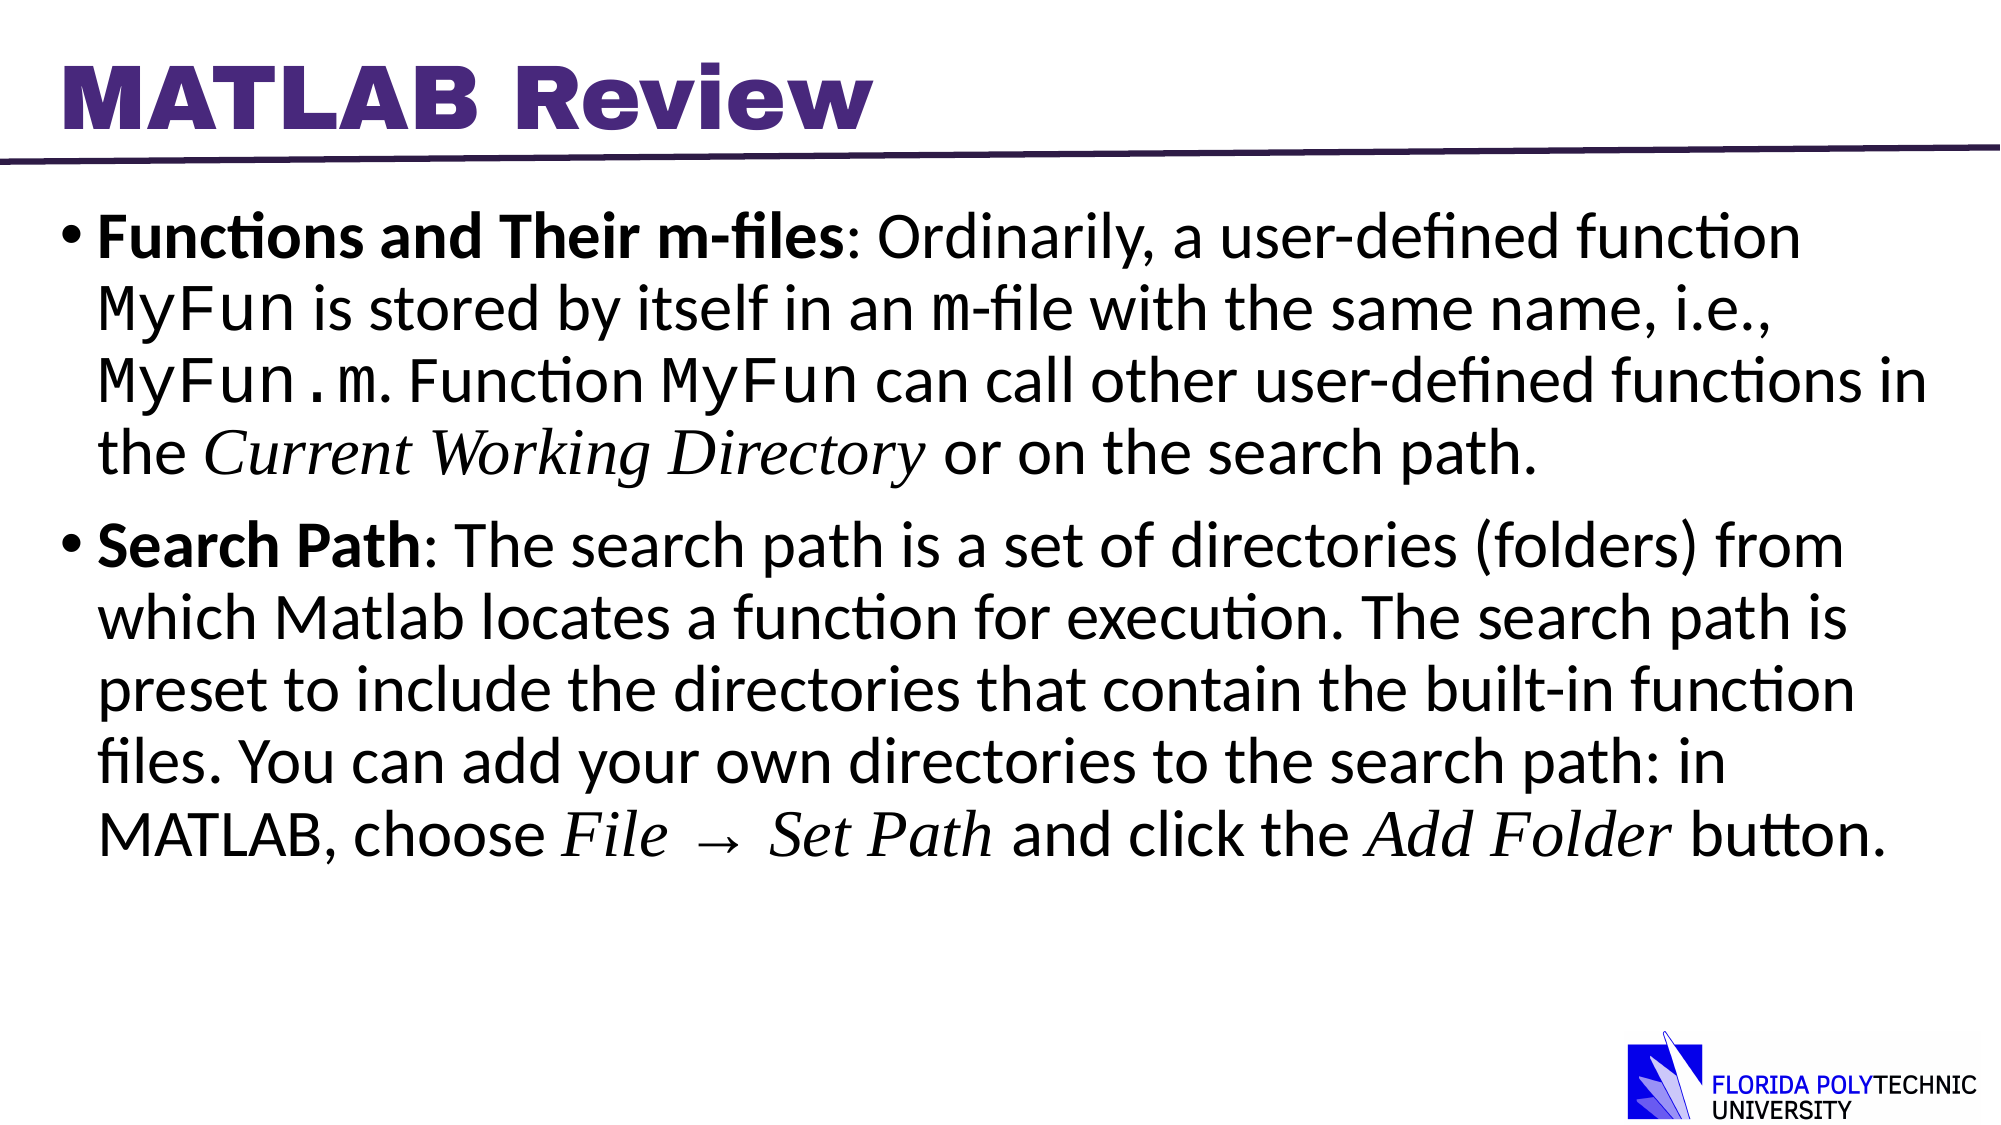

# MATLAB Review
Functions and Their m-ﬁles: Ordinarily, a user-deﬁned function MyFun is stored by itself in an m-ﬁle with the same name, i.e., MyFun.m. Function MyFun can call other user-deﬁned functions in the Current Working Directory or on the search path.
Search Path: The search path is a set of directories (folders) from which Matlab locates a function for execution. The search path is preset to include the directories that contain the built-in function ﬁles. You can add your own directories to the search path: in MATLAB, choose File → Set Path and click the Add Folder button.